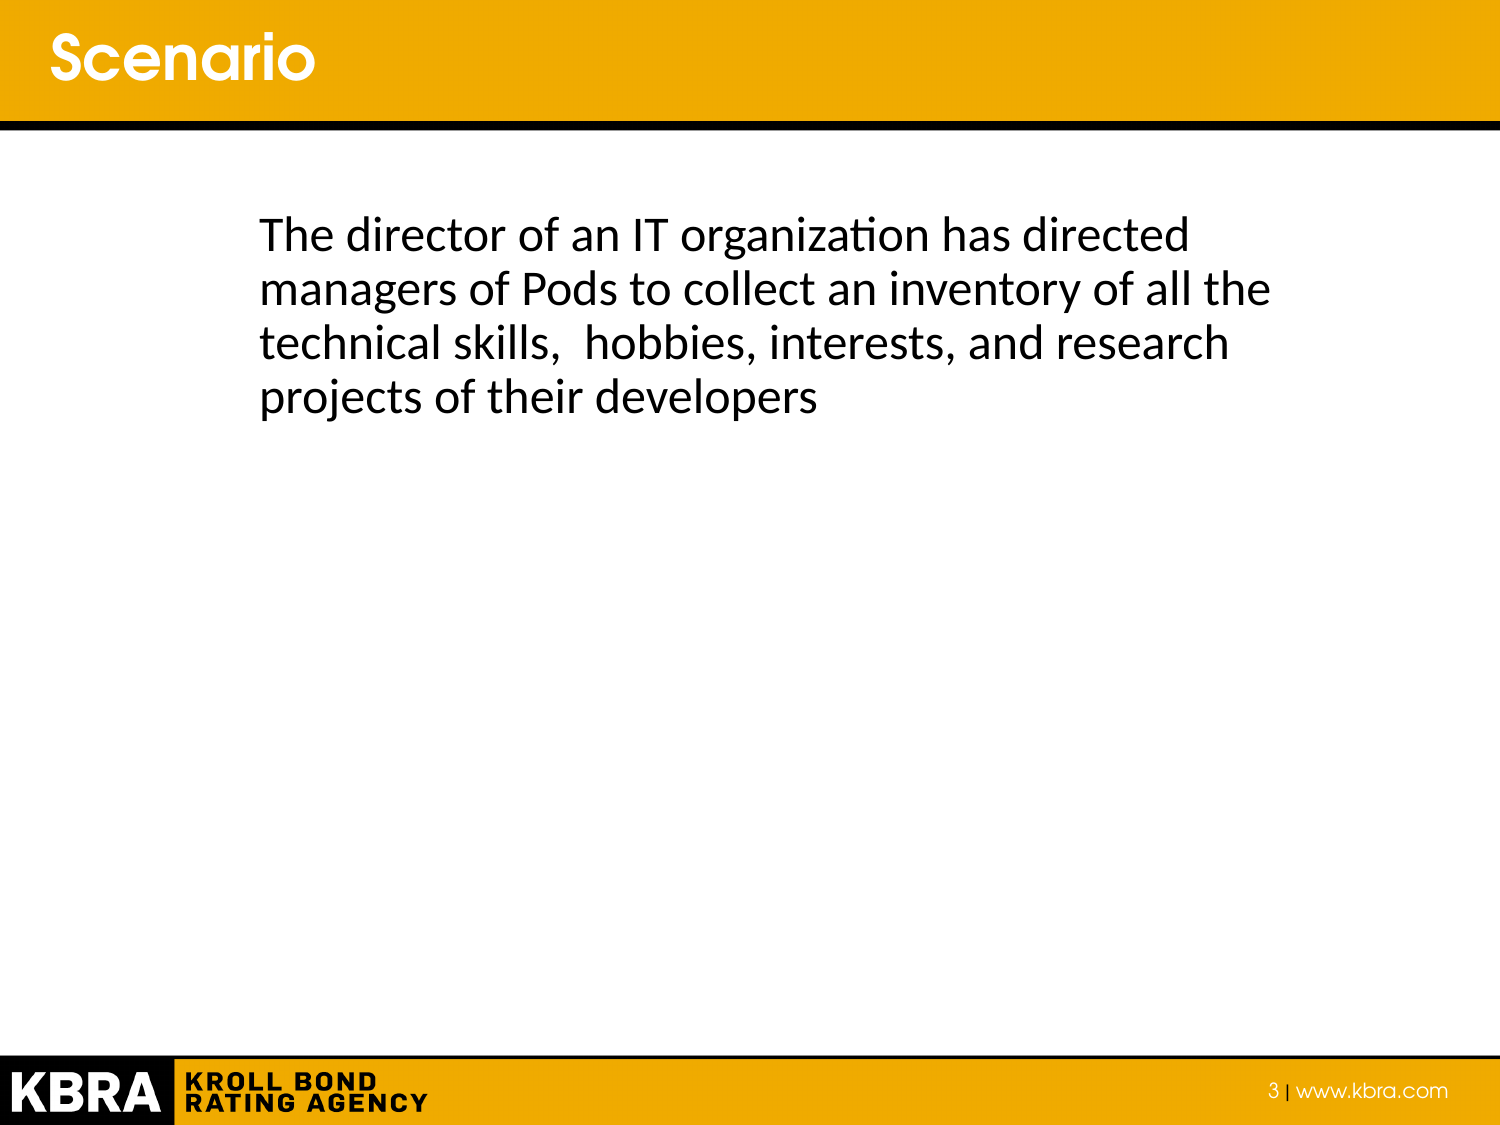

# Scenario
The director of an IT organization has directed managers of Pods to collect an inventory of all the technical skills,  hobbies, interests, and research projects of their developers